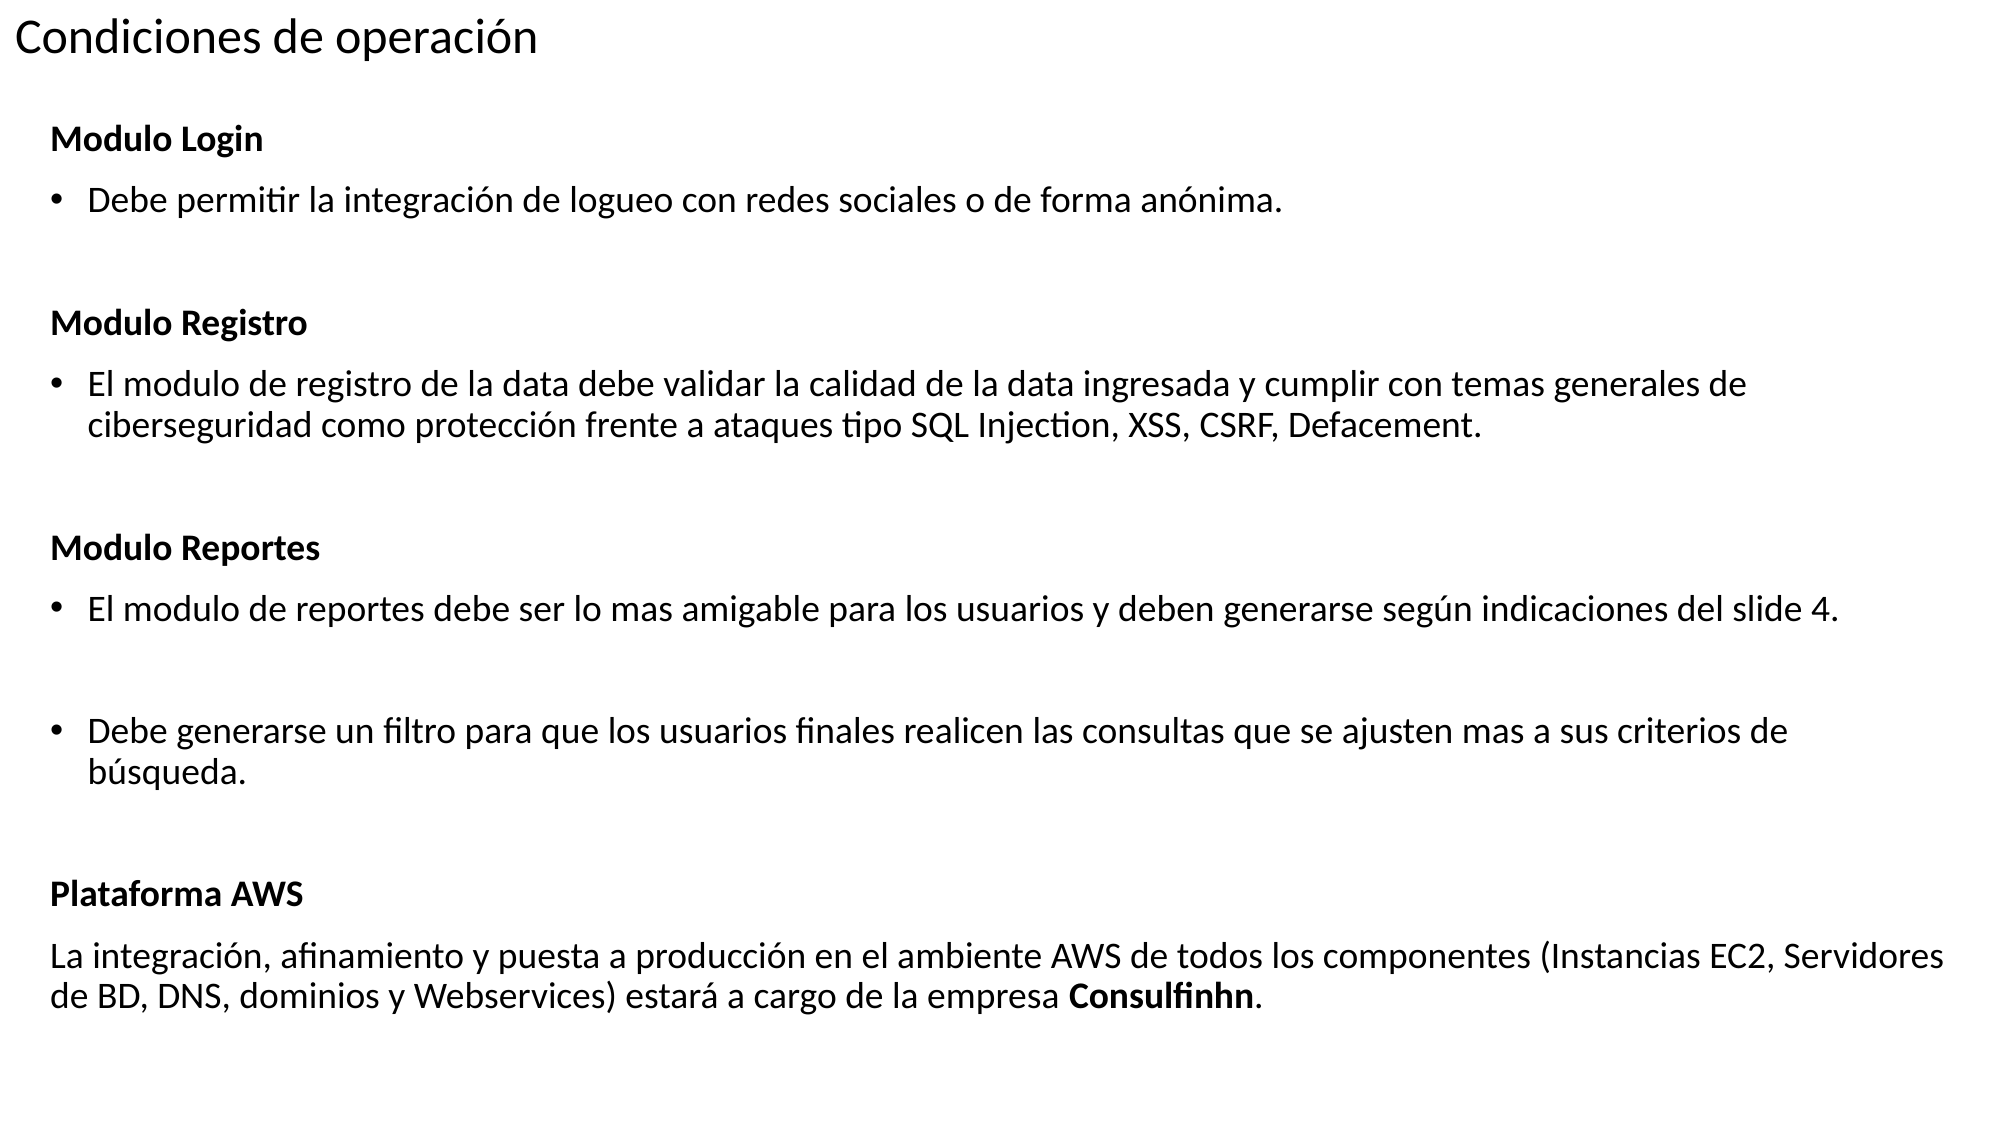

# Condiciones de operación
Modulo Login
Debe permitir la integración de logueo con redes sociales o de forma anónima.

Modulo Registro
El modulo de registro de la data debe validar la calidad de la data ingresada y cumplir con temas generales de ciberseguridad como protección frente a ataques tipo SQL Injection, XSS, CSRF, Defacement.

Modulo Reportes
El modulo de reportes debe ser lo mas amigable para los usuarios y deben generarse según indicaciones del slide 4.

Debe generarse un filtro para que los usuarios finales realicen las consultas que se ajusten mas a sus criterios de búsqueda.

Plataforma AWS
La integración, afinamiento y puesta a producción en el ambiente AWS de todos los componentes (Instancias EC2, Servidores de BD, DNS, dominios y Webservices) estará a cargo de la empresa Consulfinhn.